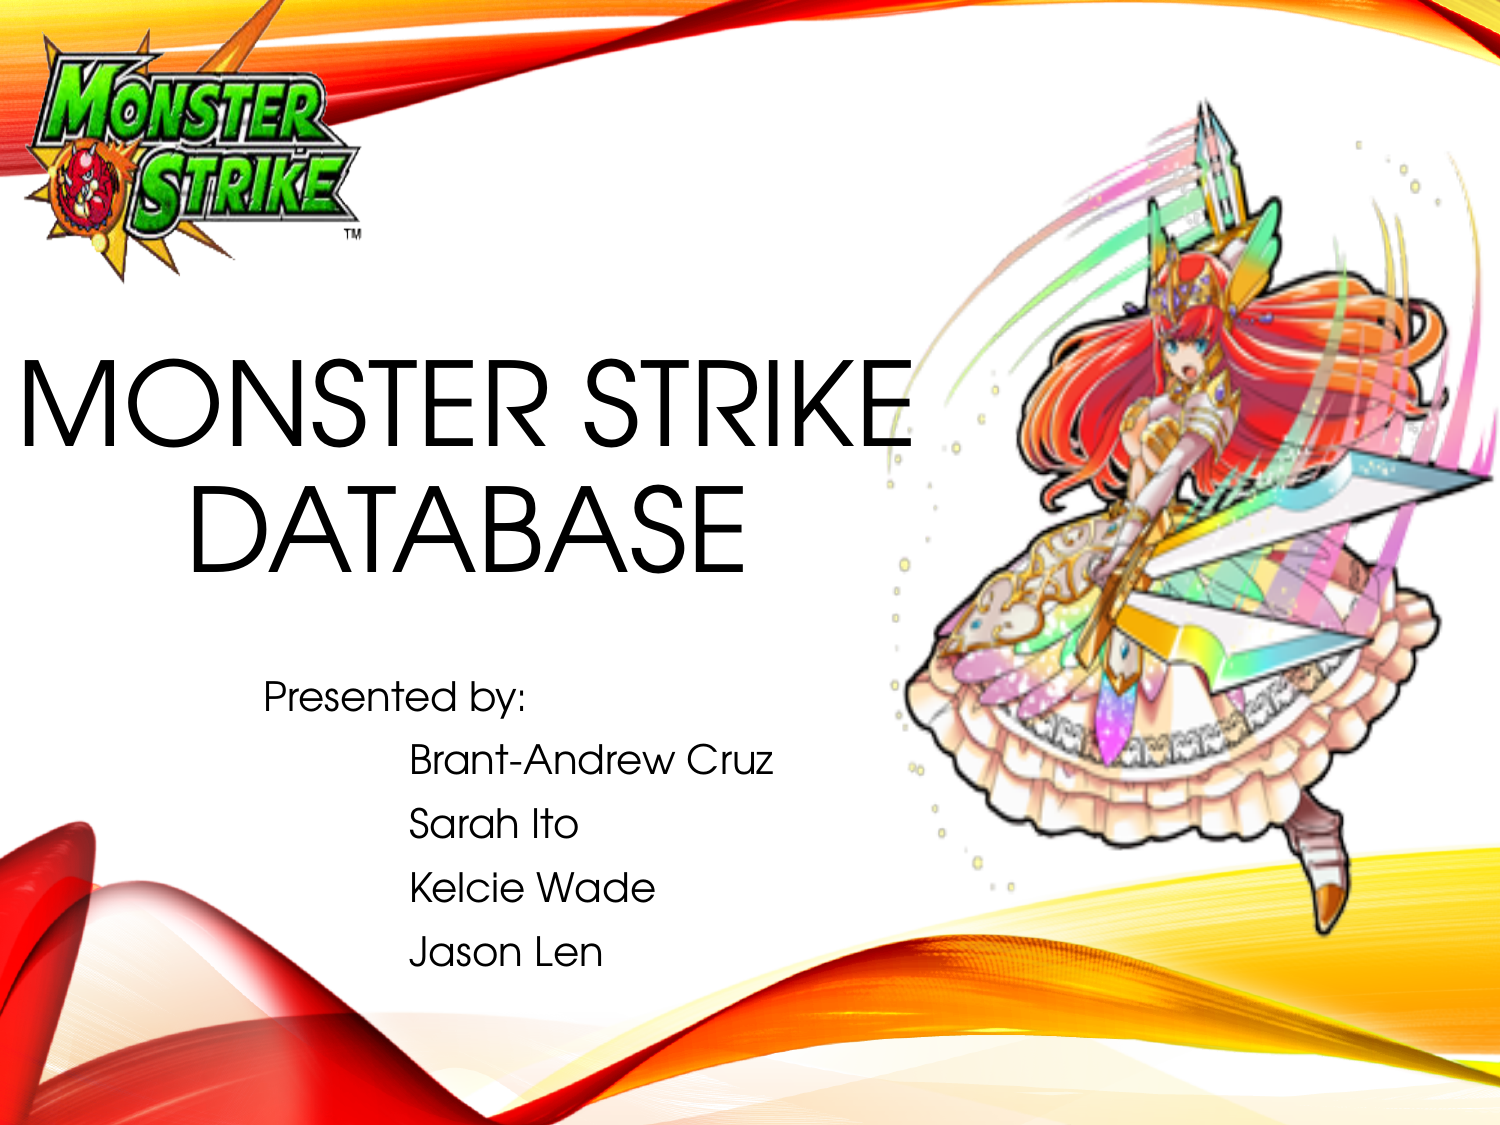

# Monster Strike Database
Presented by:
	Brant-Andrew Cruz
	Sarah Ito
	Kelcie Wade
	Jason Len